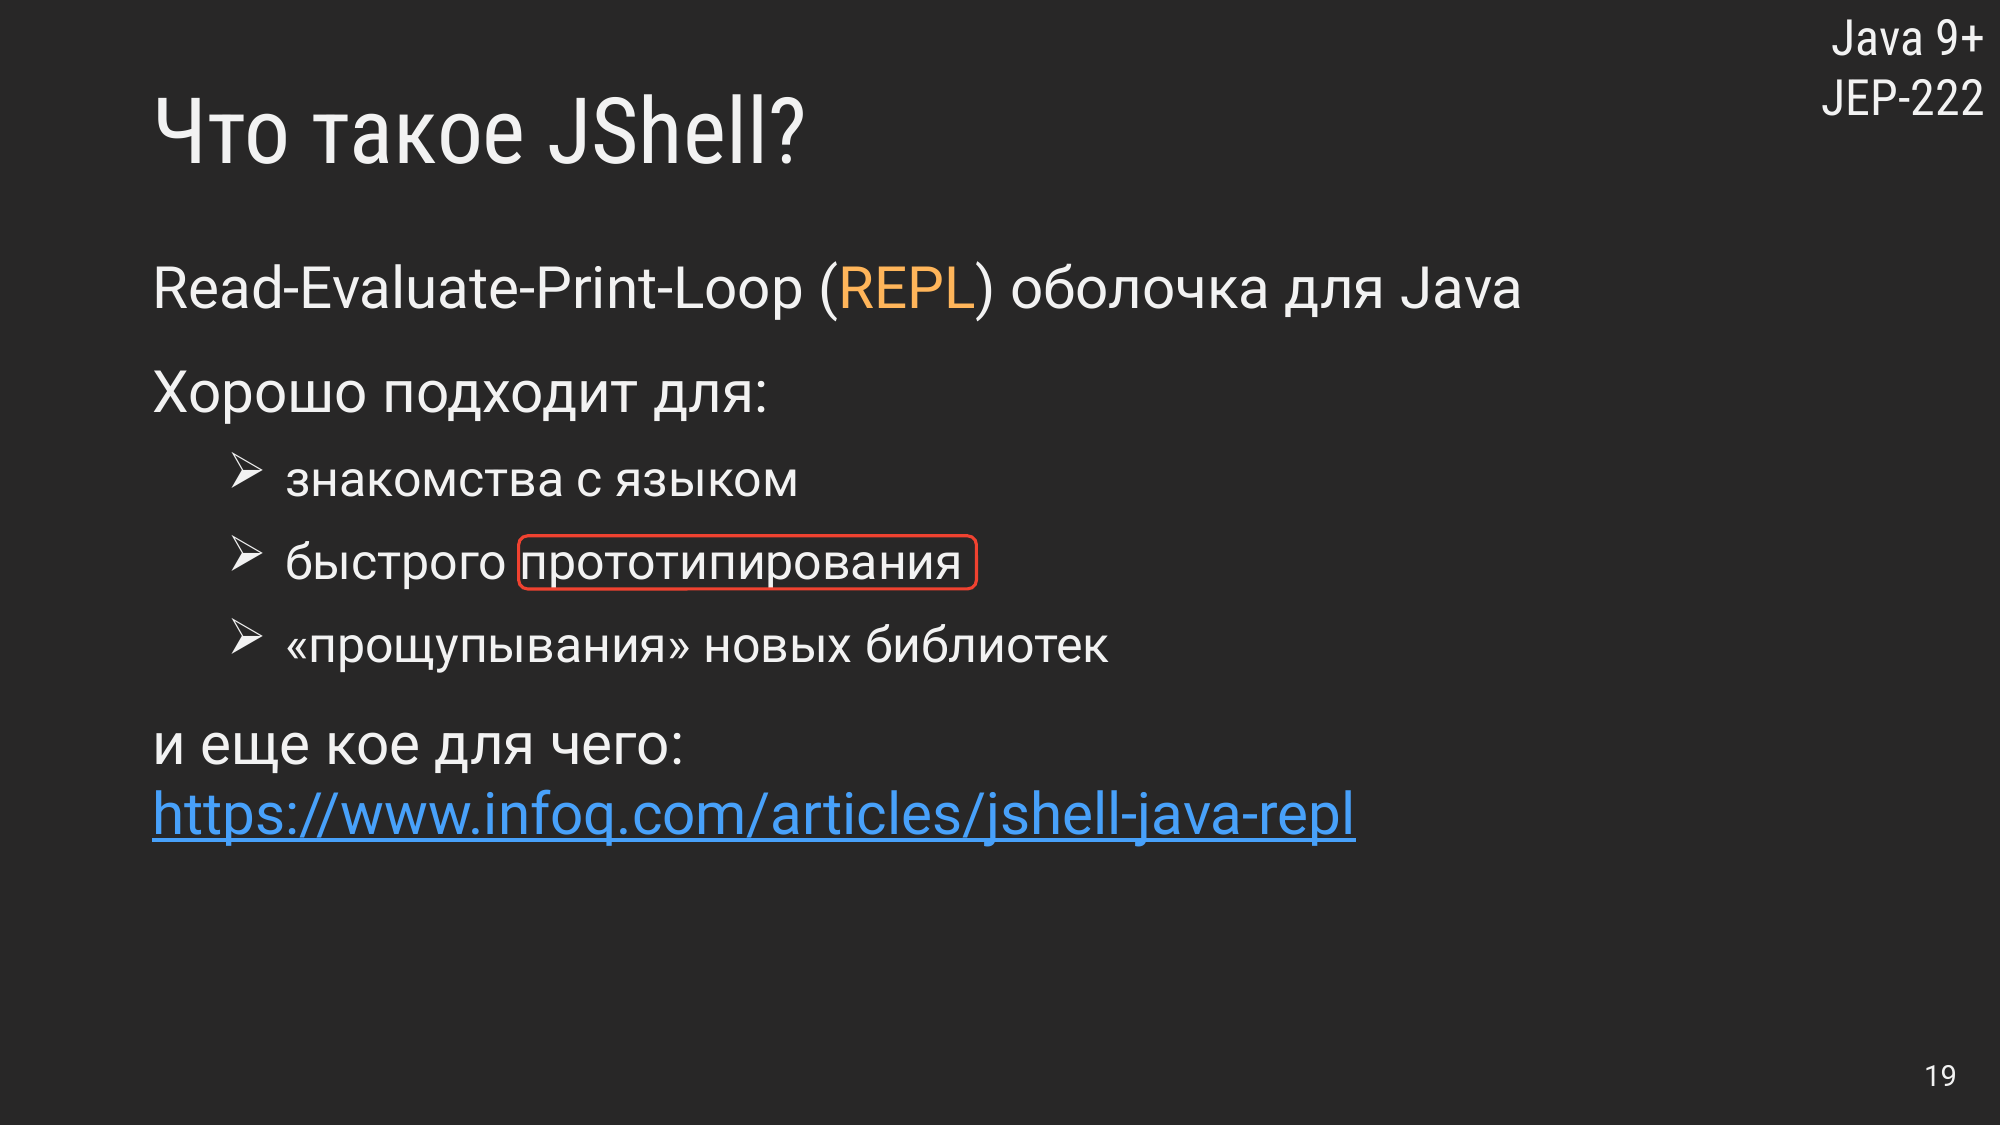

Java 9+
JEP-222
# Что такое JShell?
Read-Evaluate-Print-Loop (REPL) оболочка для Java
Хорошо подходит для:
знакомства с языком
быстрого прототипирования
«прощупывания» новых библиотек
и еще кое для чего:
https://www.infoq.com/articles/jshell-java-repl

19